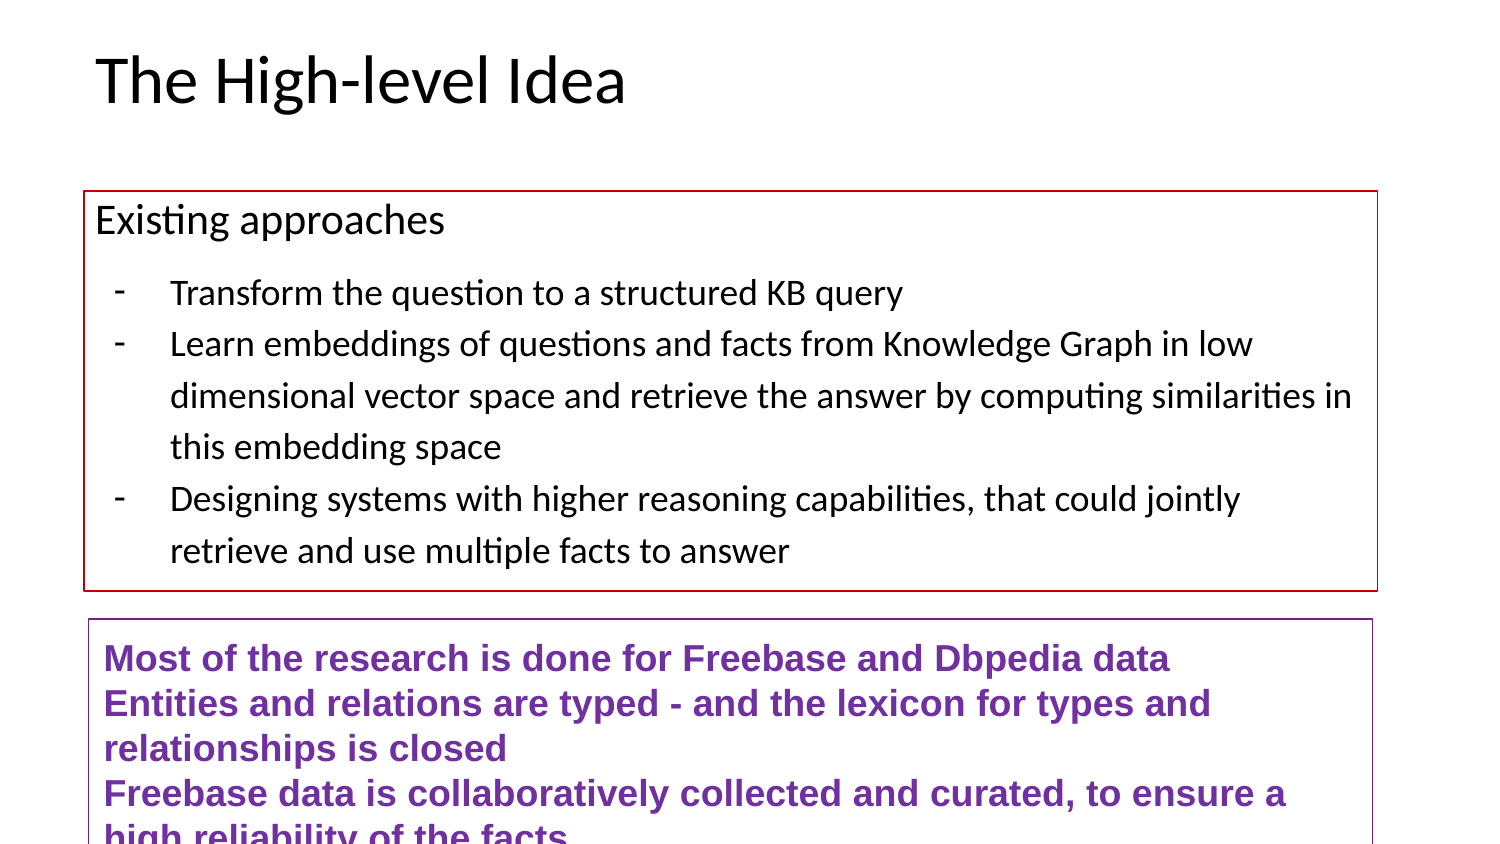

# The High-level Idea
Existing approaches
Transform the question to a structured KB query
Learn embeddings of questions and facts from Knowledge Graph in low dimensional vector space and retrieve the answer by computing similarities in this embedding space
Designing systems with higher reasoning capabilities, that could jointly retrieve and use multiple facts to answer

Most of the research is done for Freebase and Dbpedia data
Entities and relations are typed - and the lexicon for types and relationships is closed
Freebase data is collaboratively collected and curated, to ensure a high reliability of the facts
FB2M and FB5M are available for research